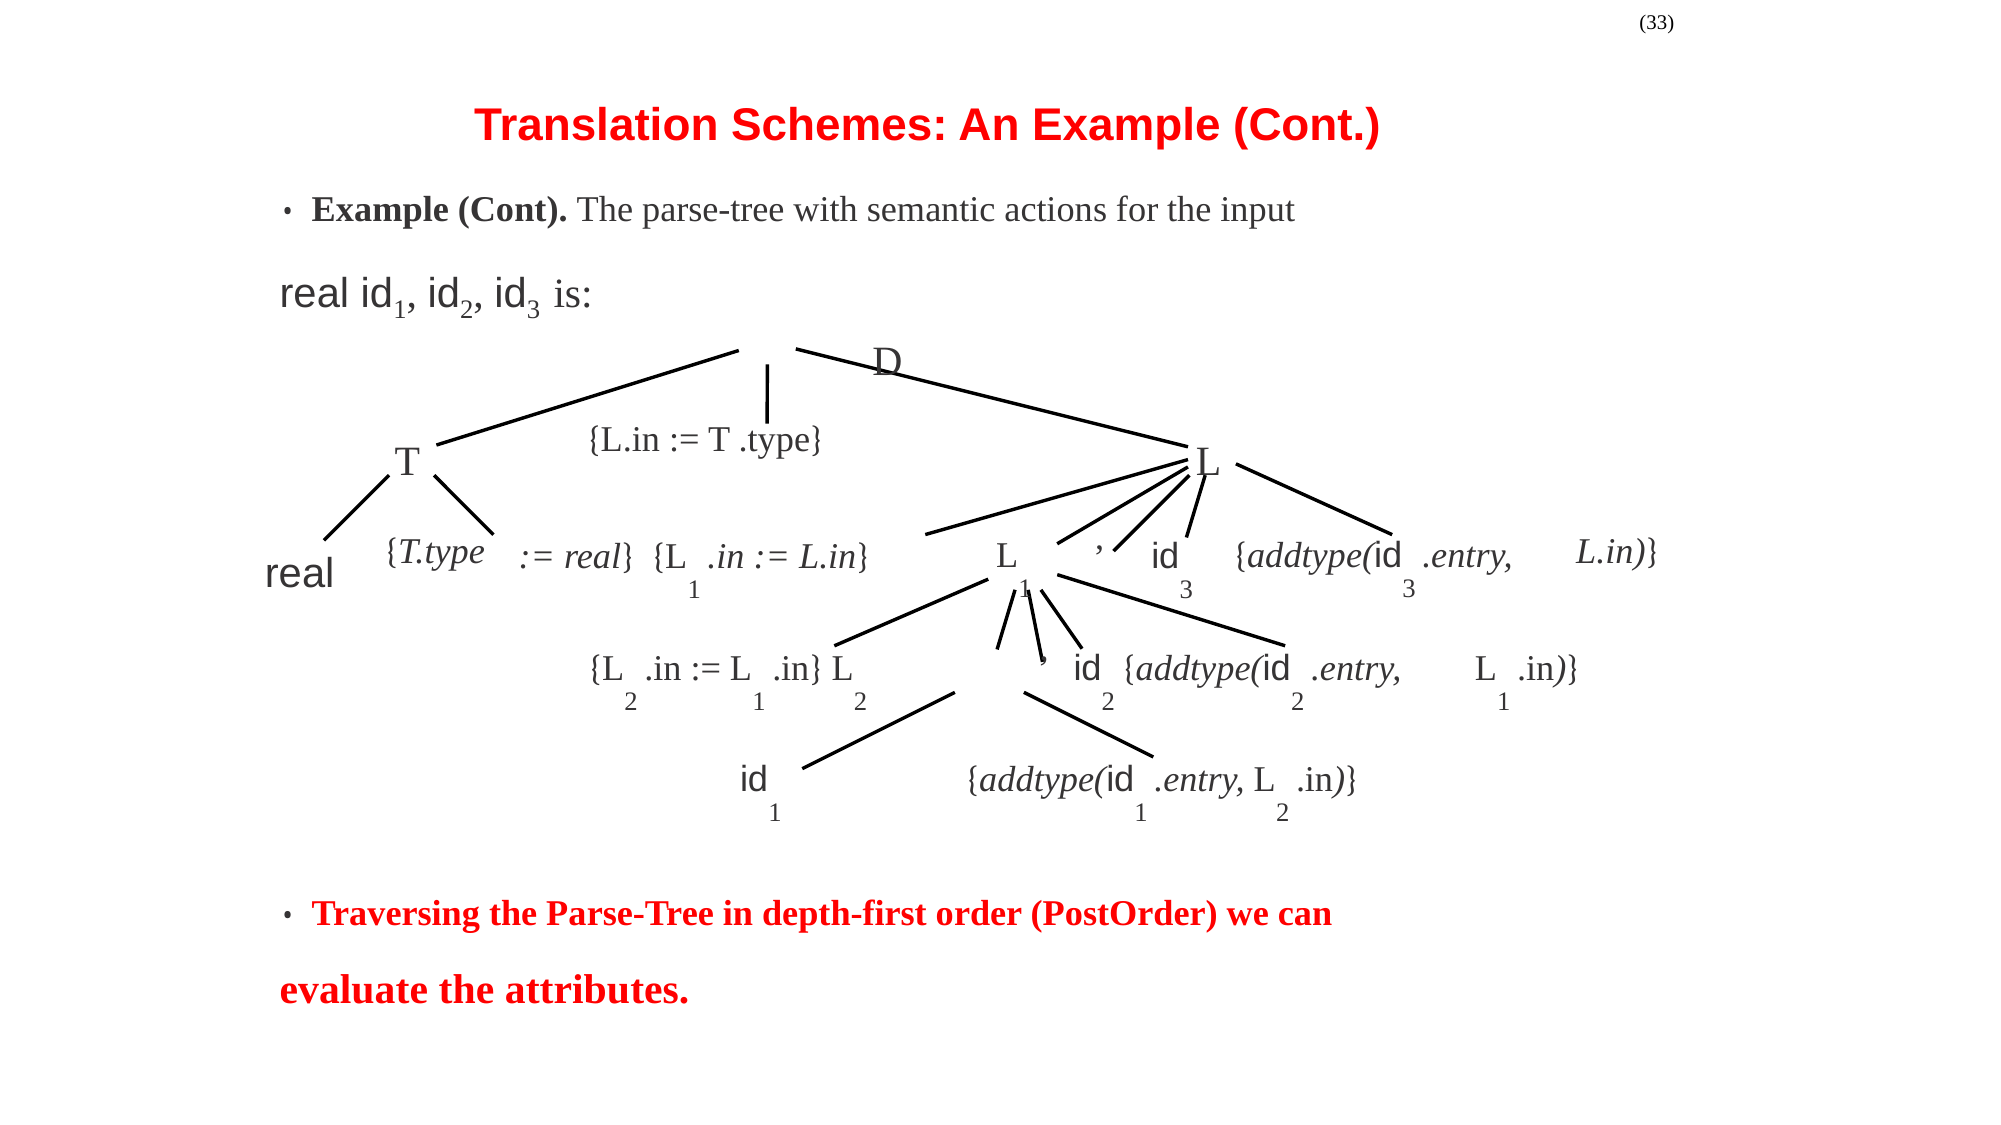

(33)
Translation Schemes: An Example (Cont.)
•  Example (Cont). The parse-tree with semantic actions for the input
real id1, id2, id3  is:
D

{L.in := T .type}
T
L

,
:= real}  {L1 .in := L.in}
{T.type
{addtype(id3 .entry,
L.in)}
L1
id3
real

,
{L2 .in := L1 .in} L2
L1 .in)}
id2 {addtype(id2 .entry,

{addtype(id1 .entry, L2 .in)}
id1
•  Traversing the Parse-Tree in depth-first order (PostOrder) we can
evaluate the attributes.